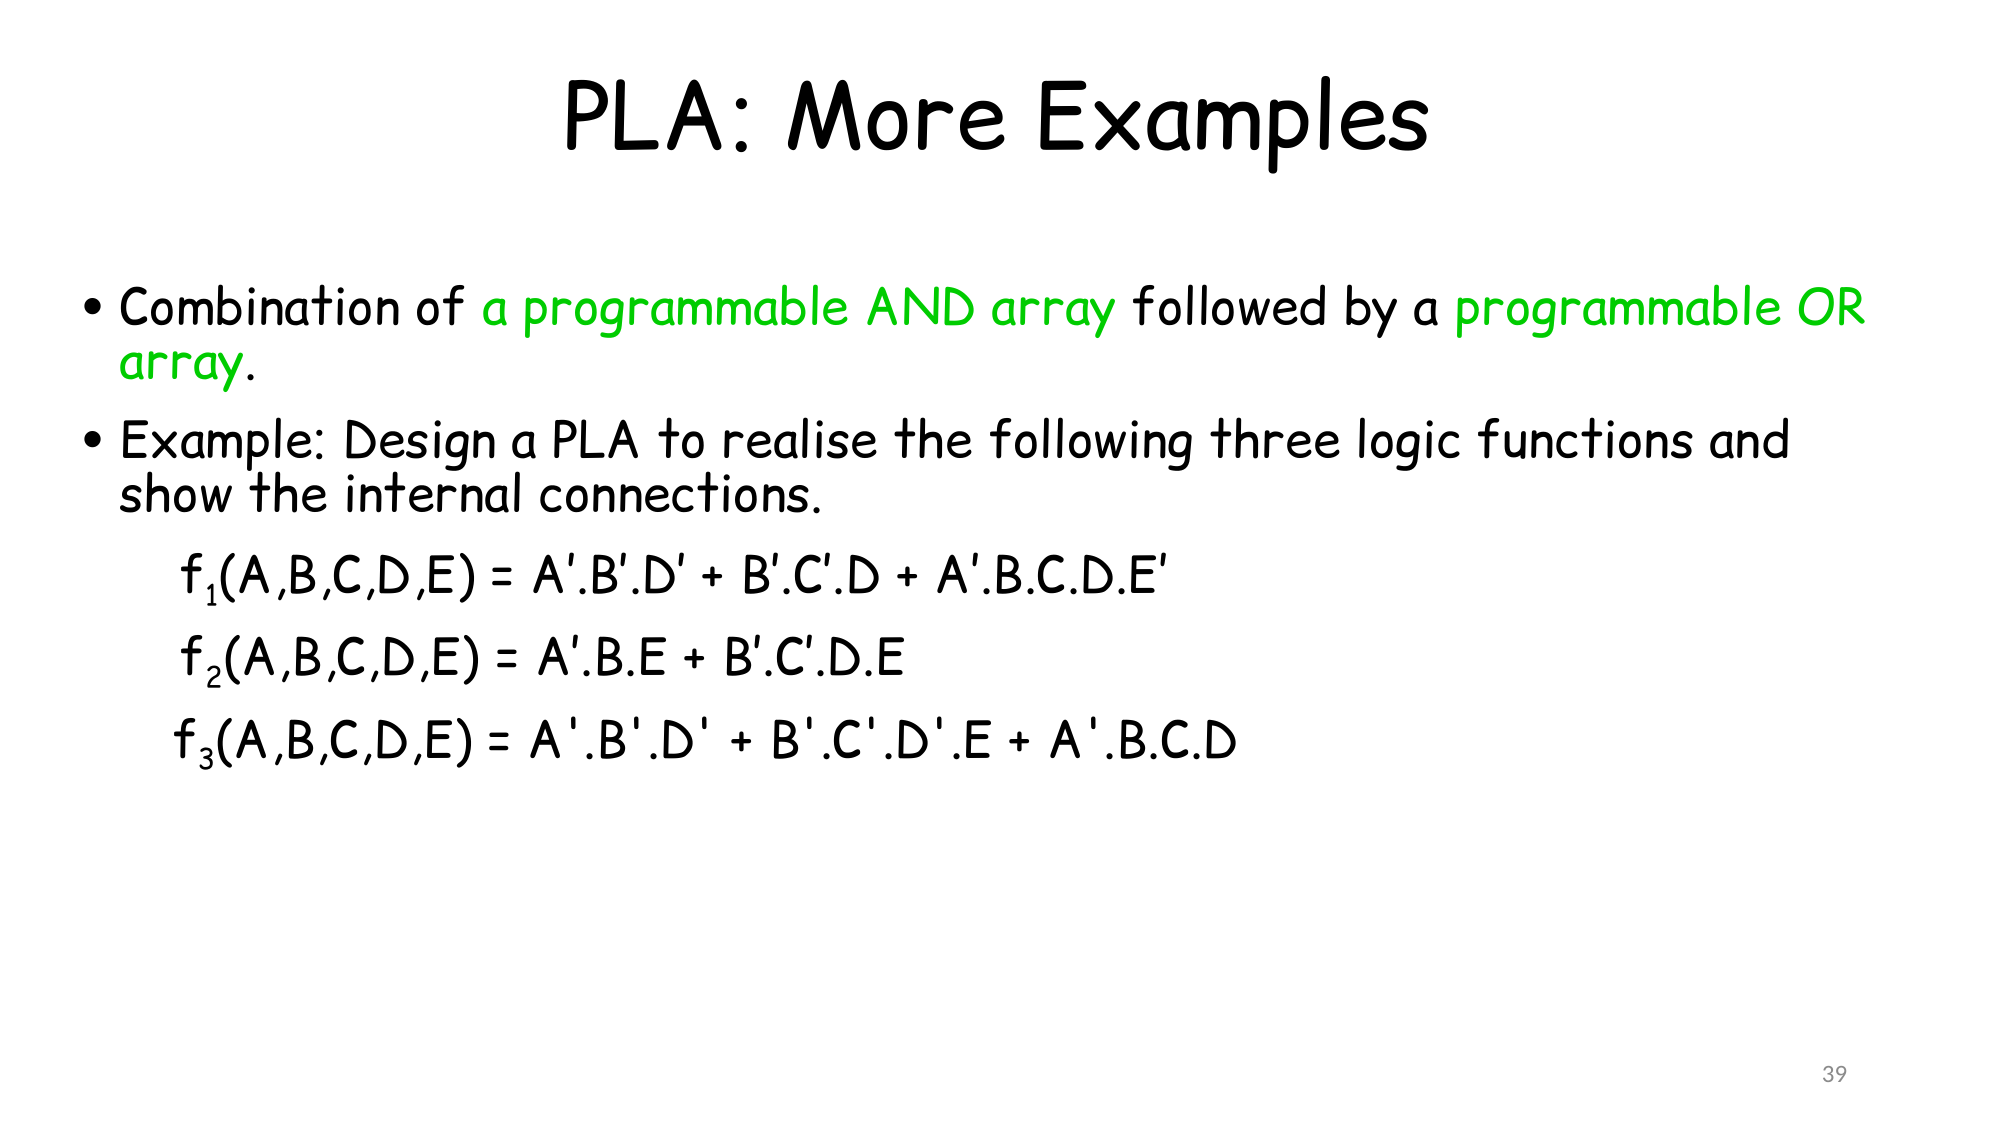

# PLA: More Examples
Combination of a programmable AND array followed by a programmable OR array.
Example: Design a PLA to realise the following three logic functions and show the internal connections.
	    f1(A,B,C,D,E) = A’.B’.D’ + B’.C’.D + A’.B.C.D.E’
	    f2(A,B,C,D,E) = A’.B.E + B’.C’.D.E
      f3(A,B,C,D,E) = A'.B'.D' + B'.C'.D'.E + A'.B.C.D
39